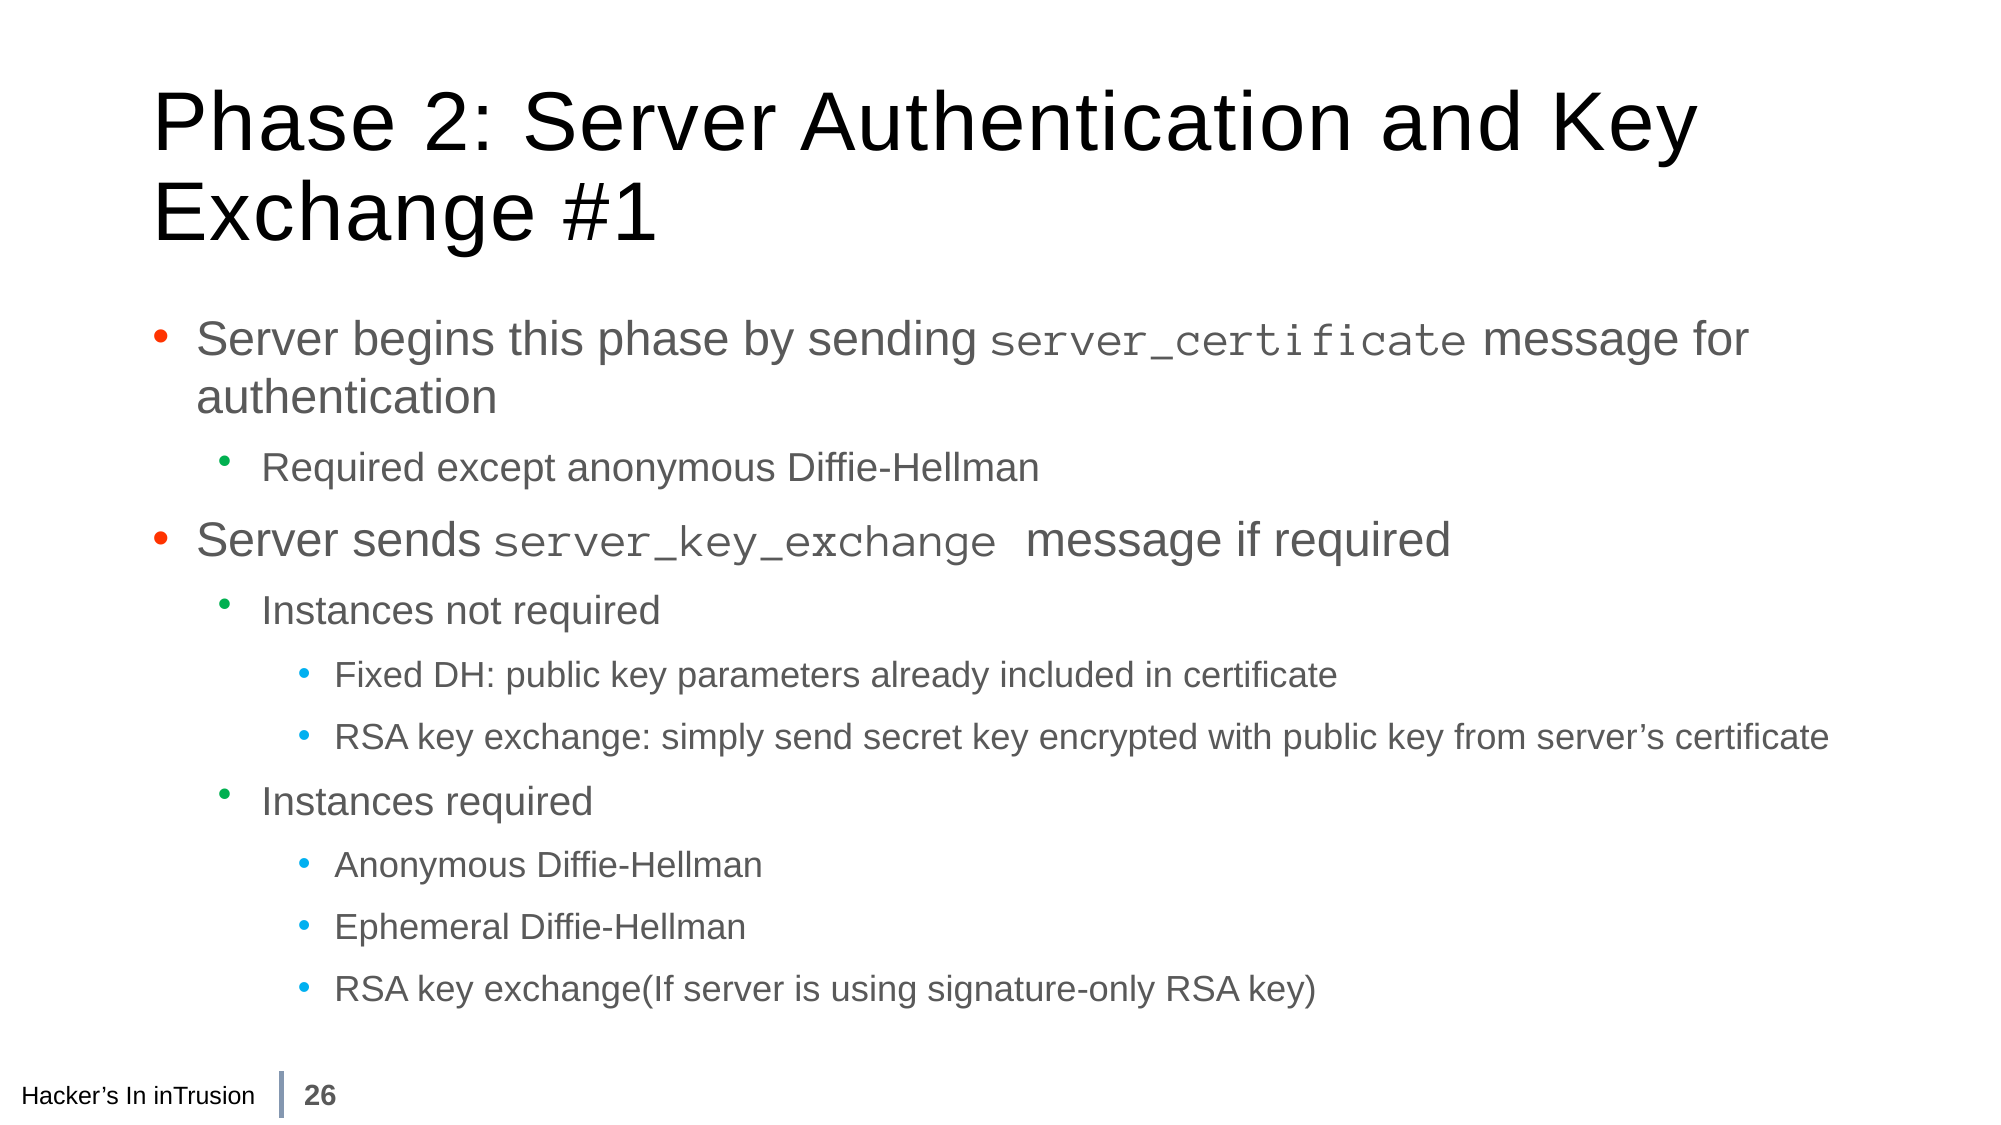

# Phase 2: Server Authentication and Key Exchange #1
Server begins this phase by sending server_certificate message for authentication
Required except anonymous Diffie-Hellman
Server sends server_key_exchange message if required
Instances not required
Fixed DH: public key parameters already included in certificate
RSA key exchange: simply send secret key encrypted with public key from server’s certificate
Instances required
Anonymous Diffie-Hellman
Ephemeral Diffie-Hellman
RSA key exchange(If server is using signature-only RSA key)